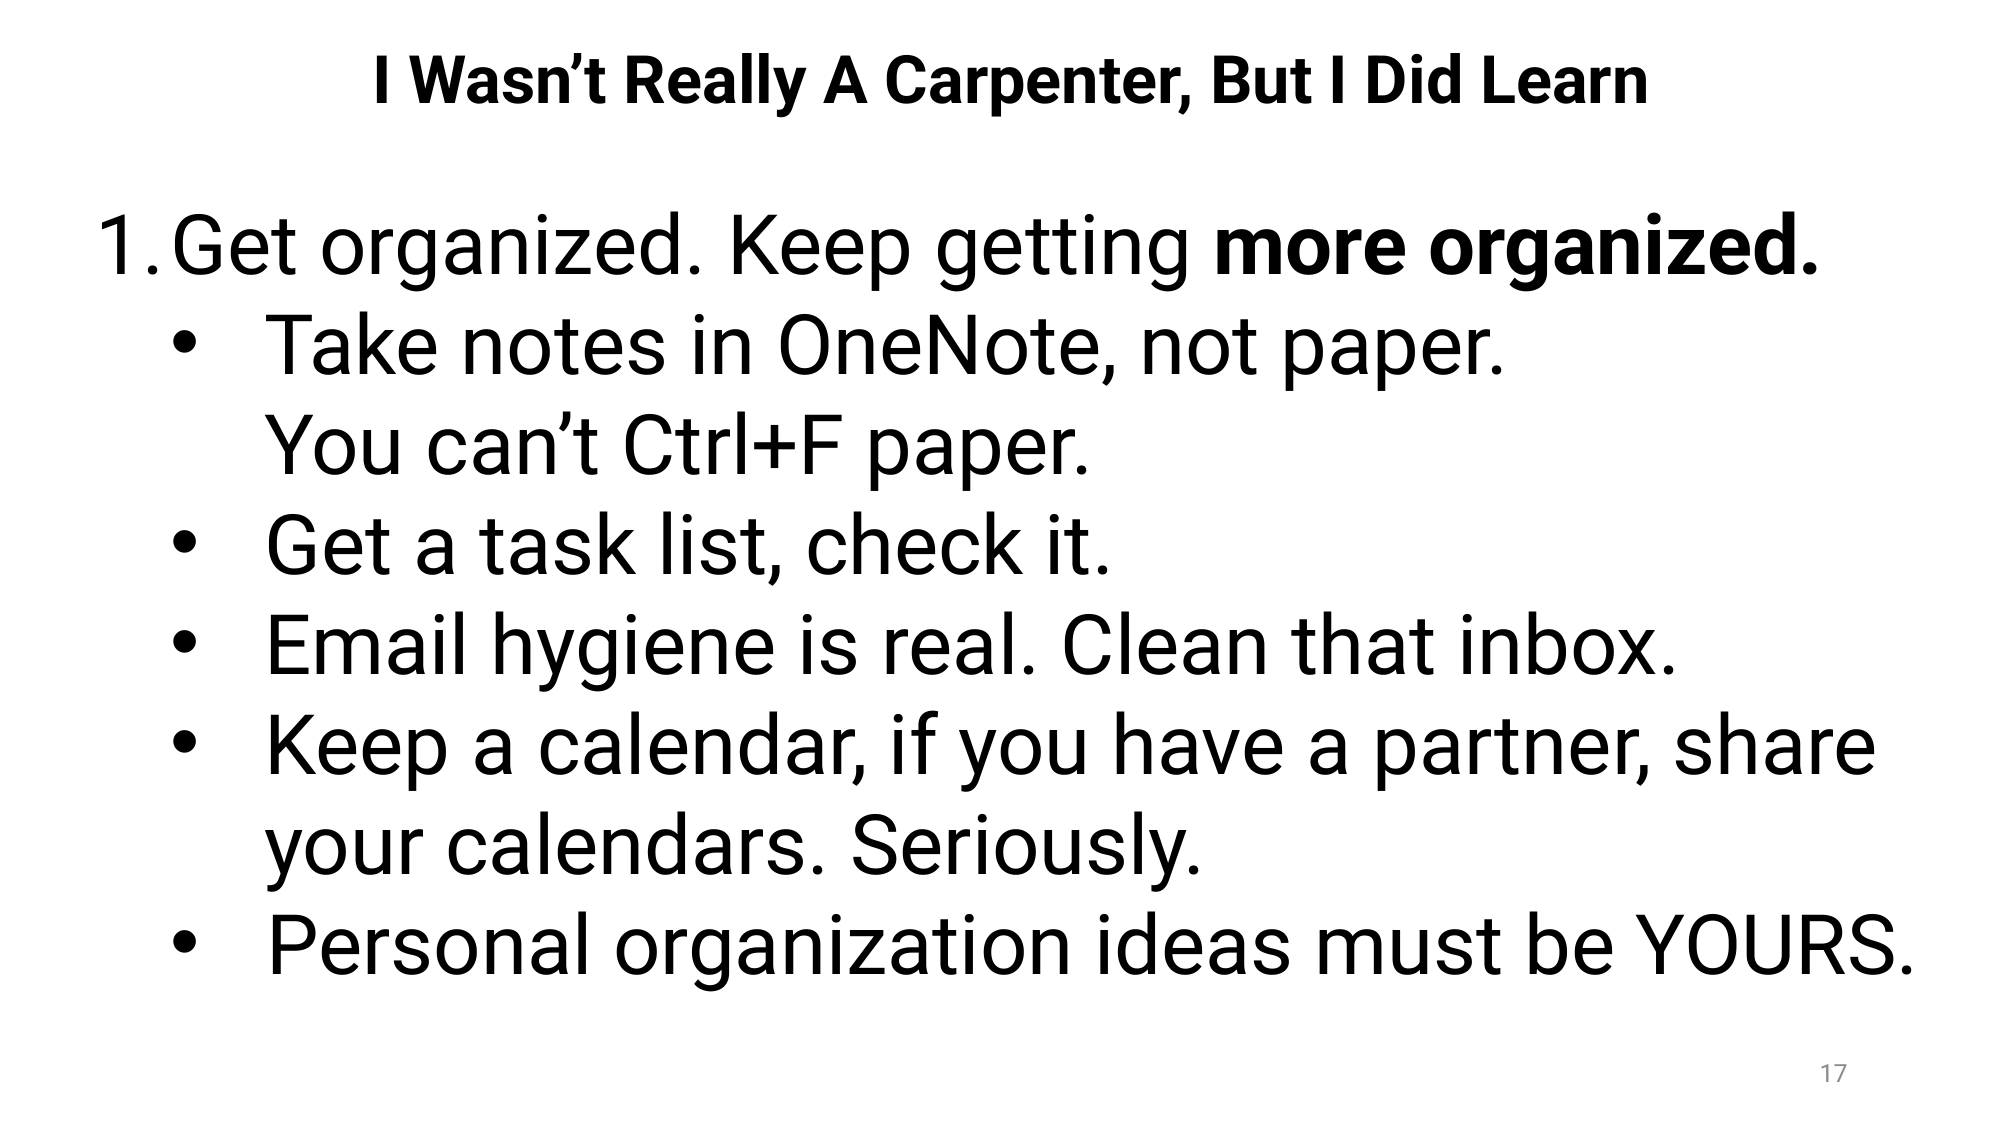

I Wasn’t Really A Carpenter, But I Did Learn
Get organized. Keep getting more organized.
Take notes in OneNote, not paper.
You can’t Ctrl+F paper.
Get a task list, check it.
Email hygiene is real. Clean that inbox.
Keep a calendar, if you have a partner, share your calendars. Seriously.
 Personal organization ideas must be YOURS.
17